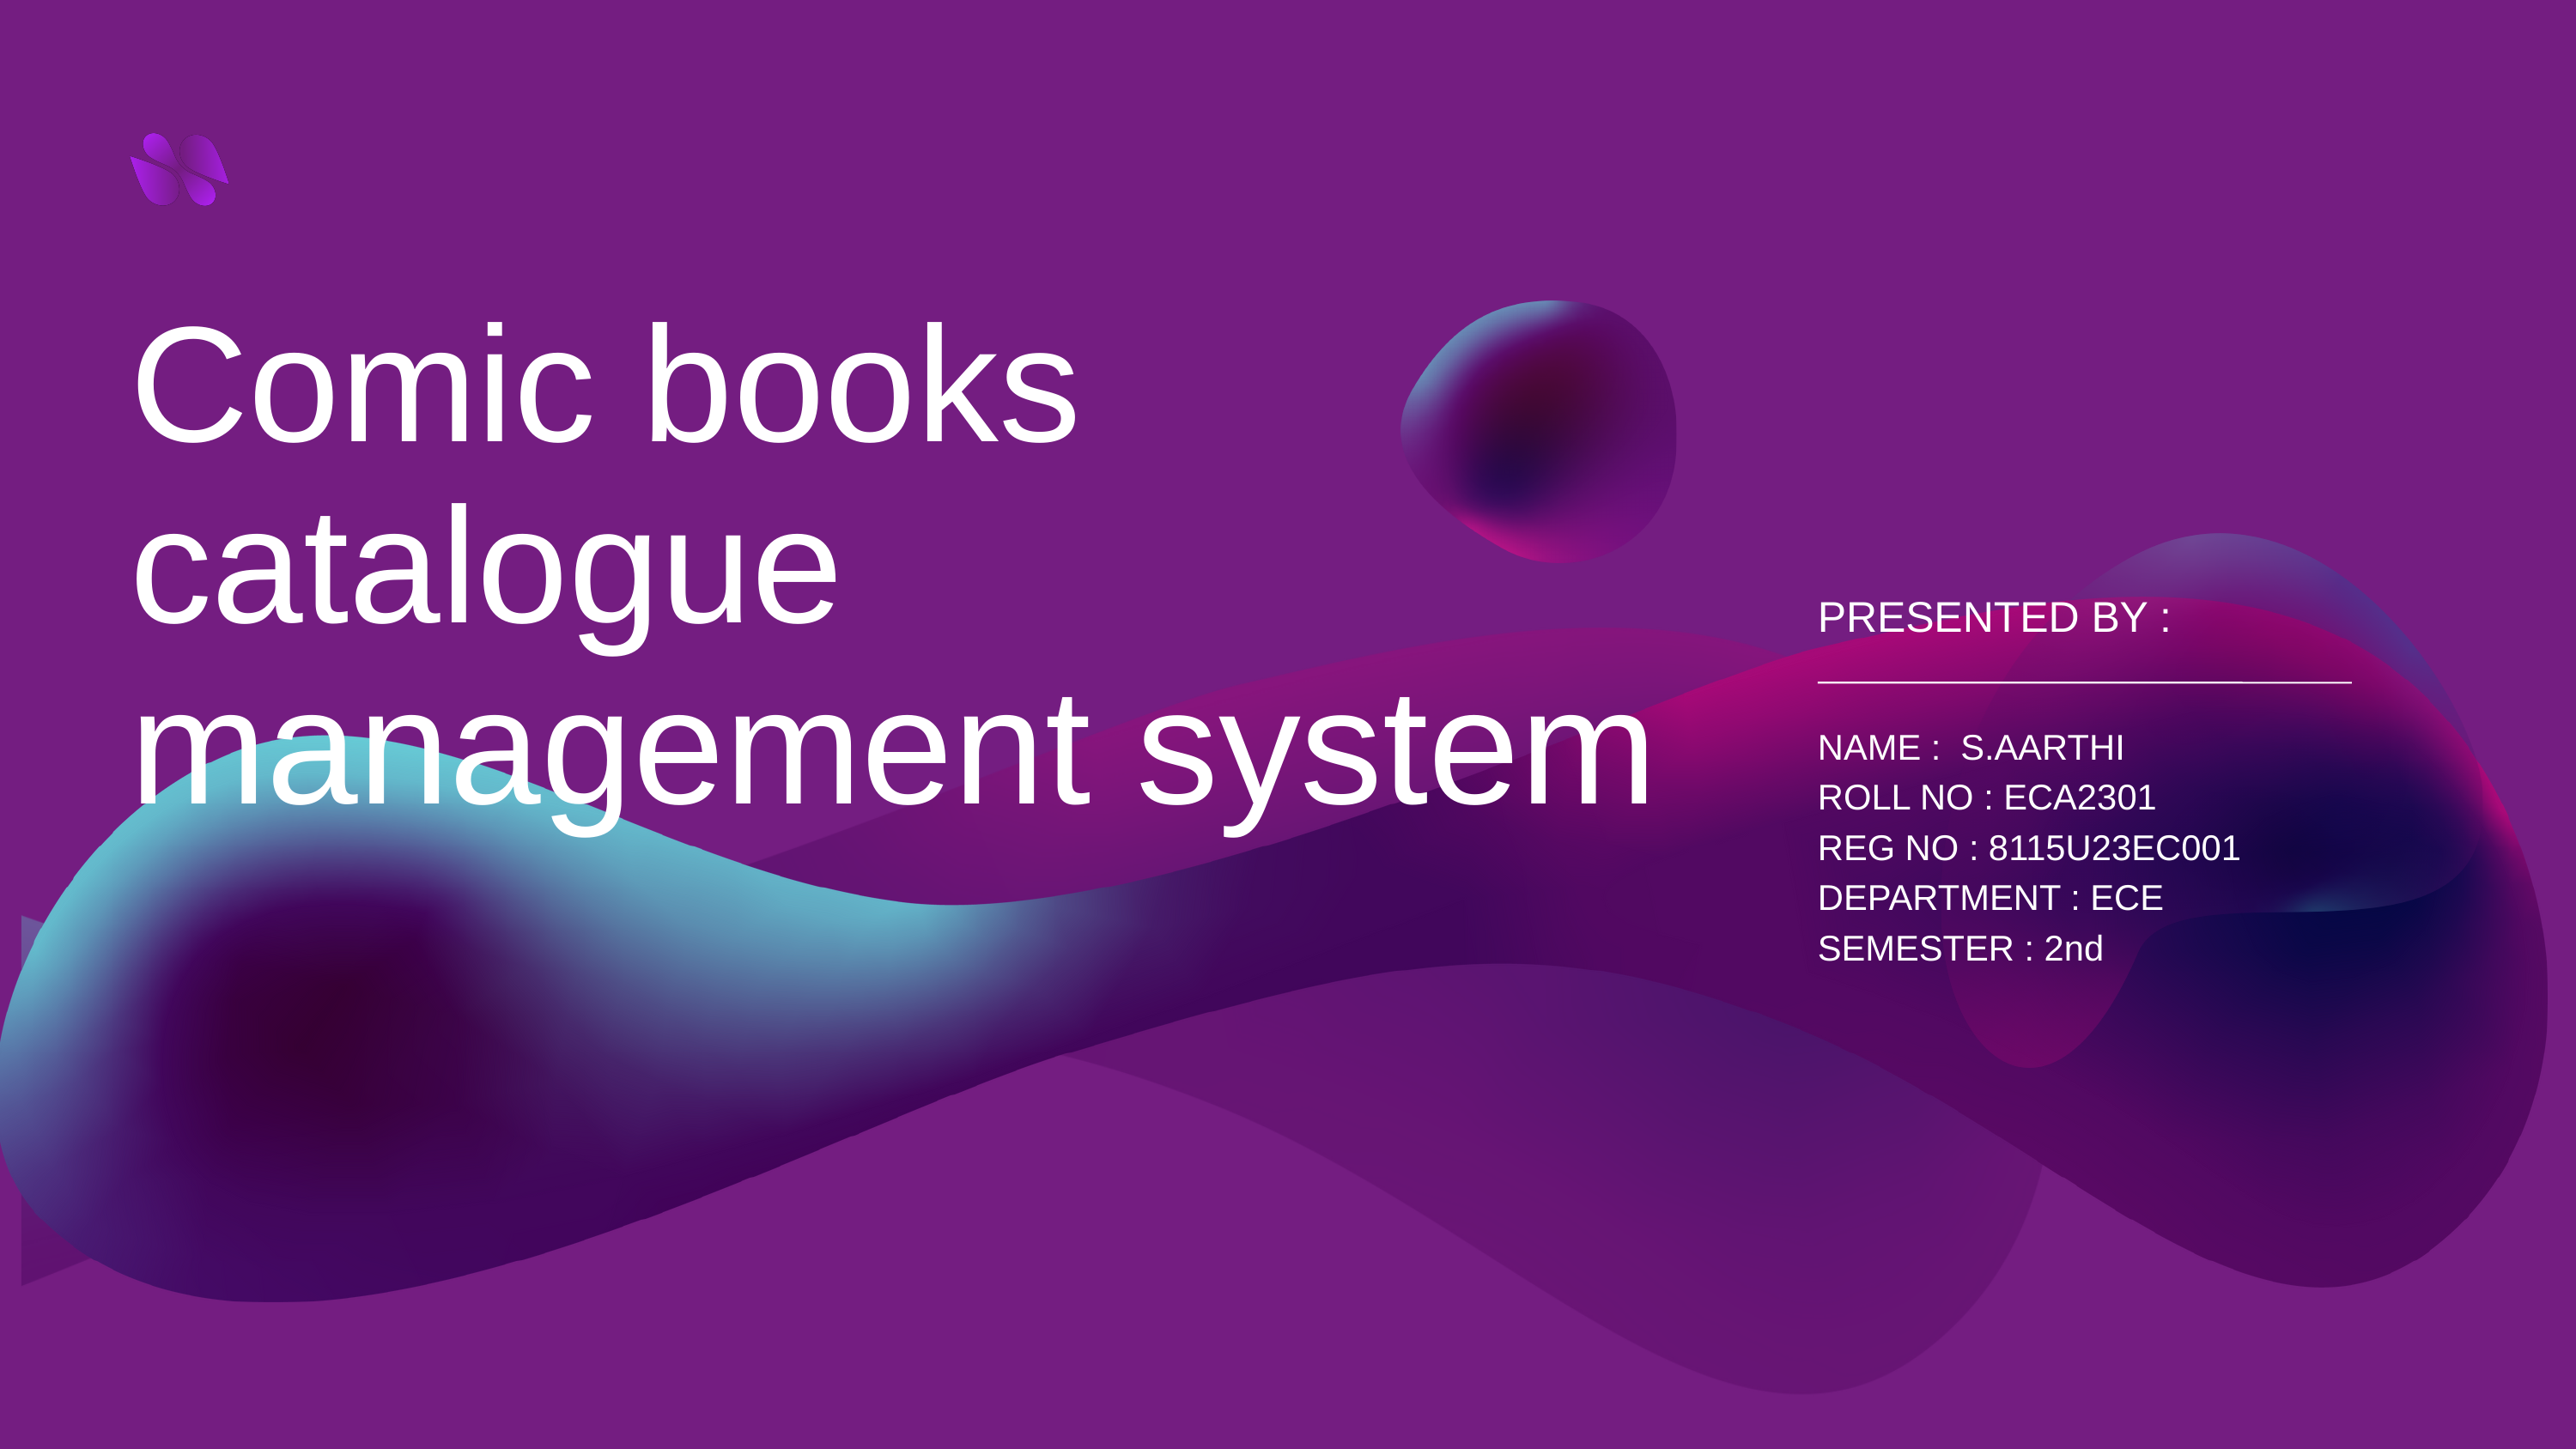

Comic books catalogue management system

PRESENTED BY :

NAME :  S.AARTHI
ROLL NO : ECA2301
REG NO : 8115U23EC001
DEPARTMENT : ECE
SEMESTER : 2nd